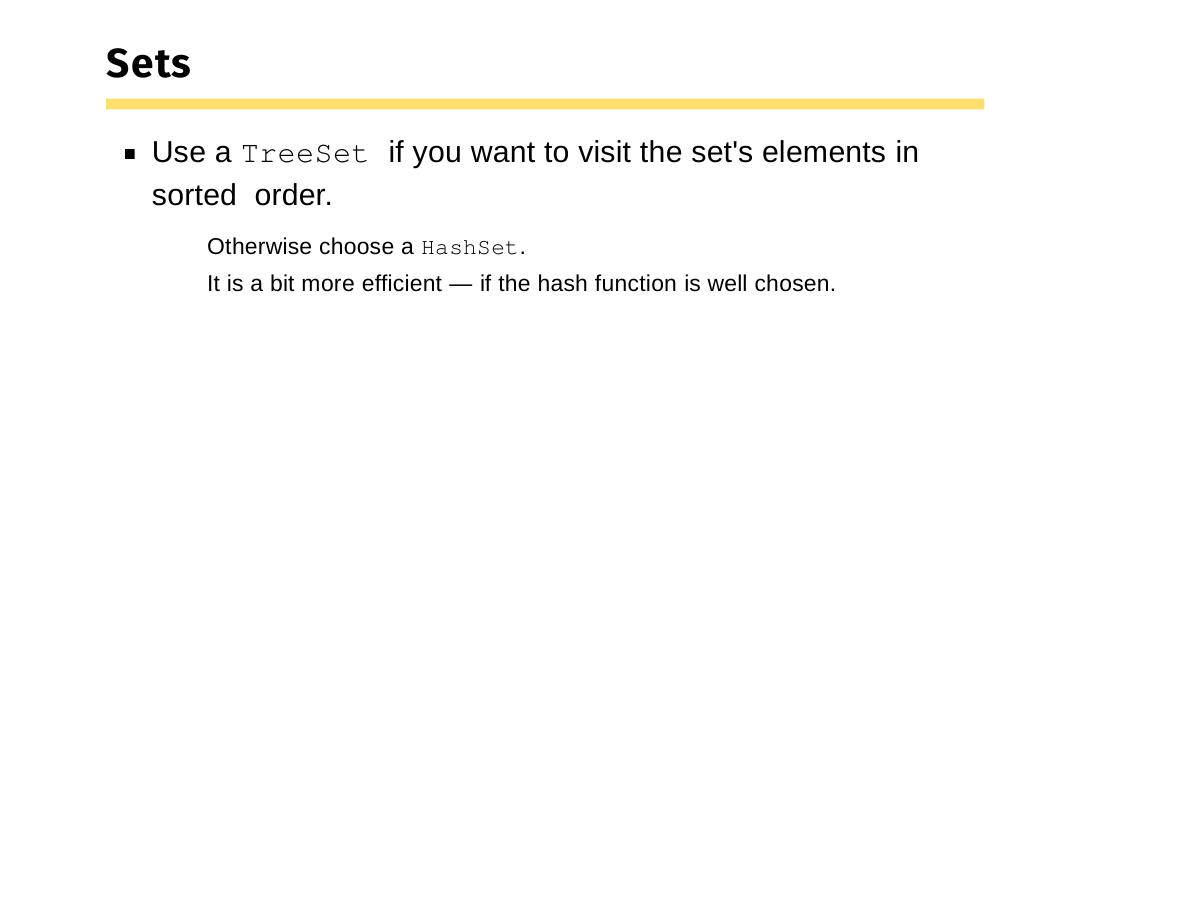

# Sets

Use a TreeSet if you want to visit the set's elements in sorted  order.
Otherwise choose a HashSet.
It is a bit more efficient — if the hash function is well chosen.